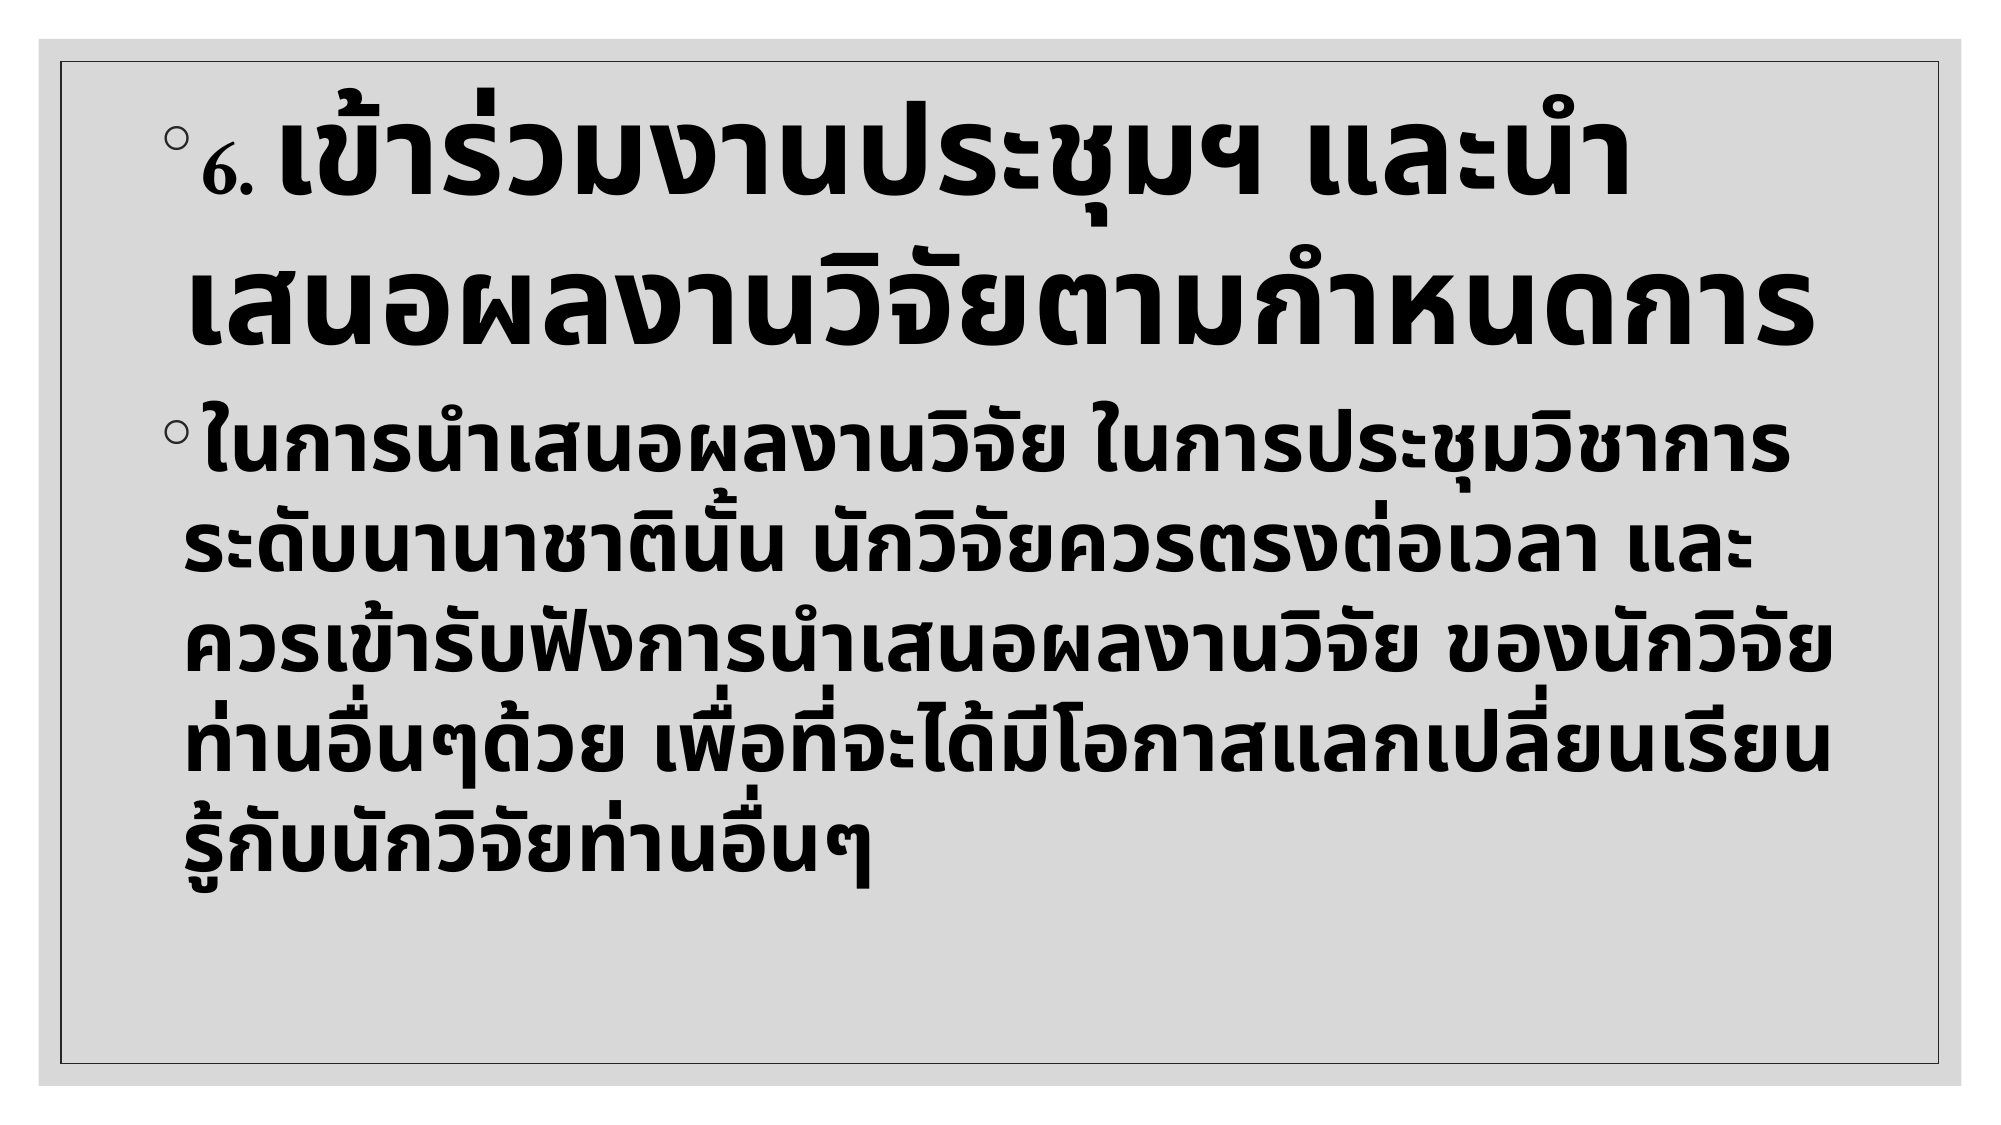

6. เข้าร่วมงานประชุมฯ และนำเสนอผลงานวิจัยตามกำหนดการ
ในการนำเสนอผลงานวิจัย ในการประชุมวิชาการระดับนานาชาตินั้น นักวิจัยควรตรงต่อเวลา และควรเข้ารับฟังการนำเสนอผลงานวิจัย ของนักวิจัยท่านอื่นๆด้วย เพื่อที่จะได้มีโอกาสแลกเปลี่ยนเรียนรู้กับนักวิจัยท่านอื่นๆ